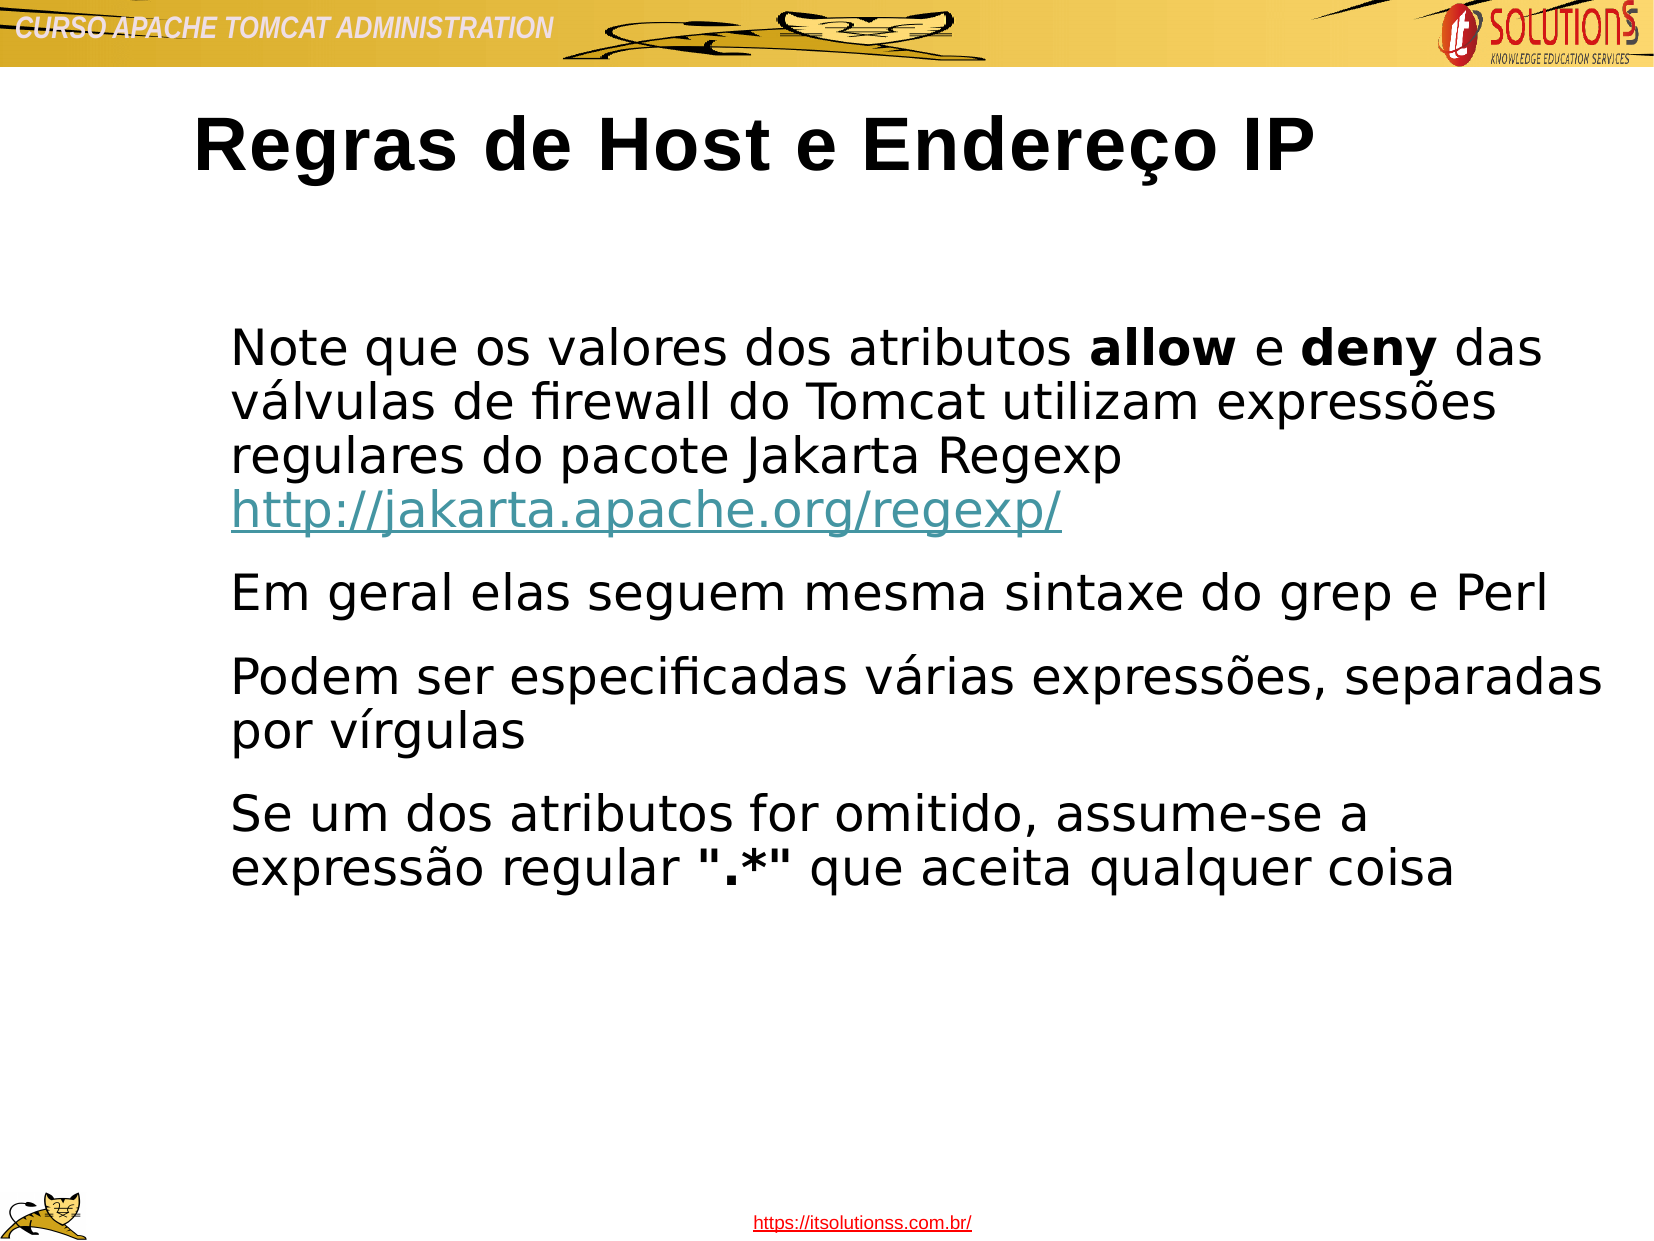

Regras de Host e Endereço IP
Note que os valores dos atributos allow e deny das válvulas de firewall do Tomcat utilizam expressões regulares do pacote Jakarta Regexp http://jakarta.apache.org/regexp/
Em geral elas seguem mesma sintaxe do grep e Perl
Podem ser especificadas várias expressões, separadas por vírgulas
Se um dos atributos for omitido, assume-se a expressão regular ".*" que aceita qualquer coisa